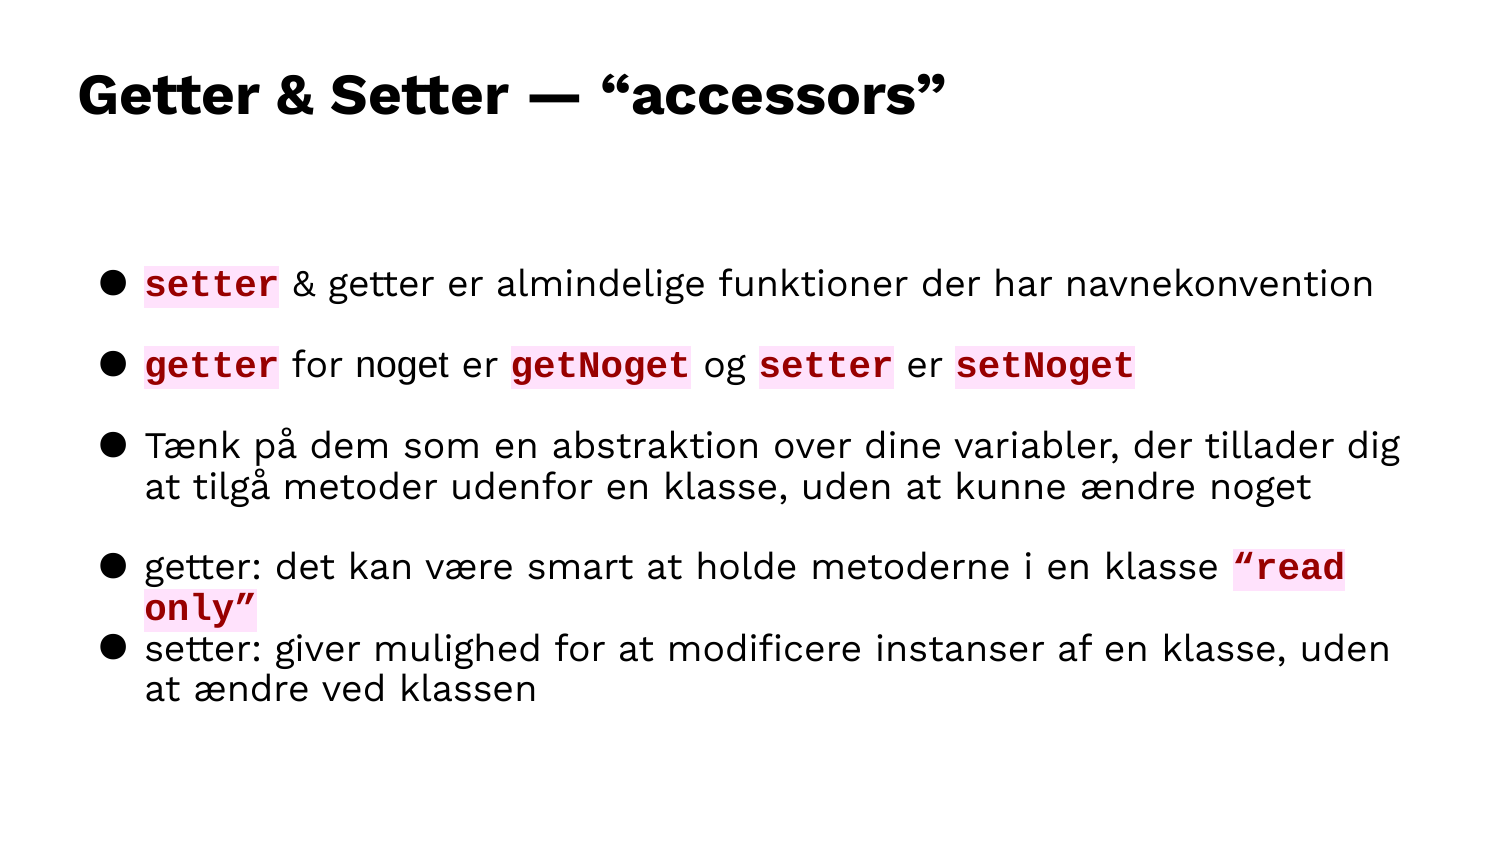

# Getter & Setter — “accessors”
setter & getter er almindelige funktioner der har navnekonvention

getter for noget er getNoget og setter er setNoget

Tænk på dem som en abstraktion over dine variabler, der tillader dig at tilgå metoder udenfor en klasse, uden at kunne ændre noget

getter: det kan være smart at holde metoderne i en klasse “read only”
setter: giver mulighed for at modificere instanser af en klasse, uden at ændre ved klassen